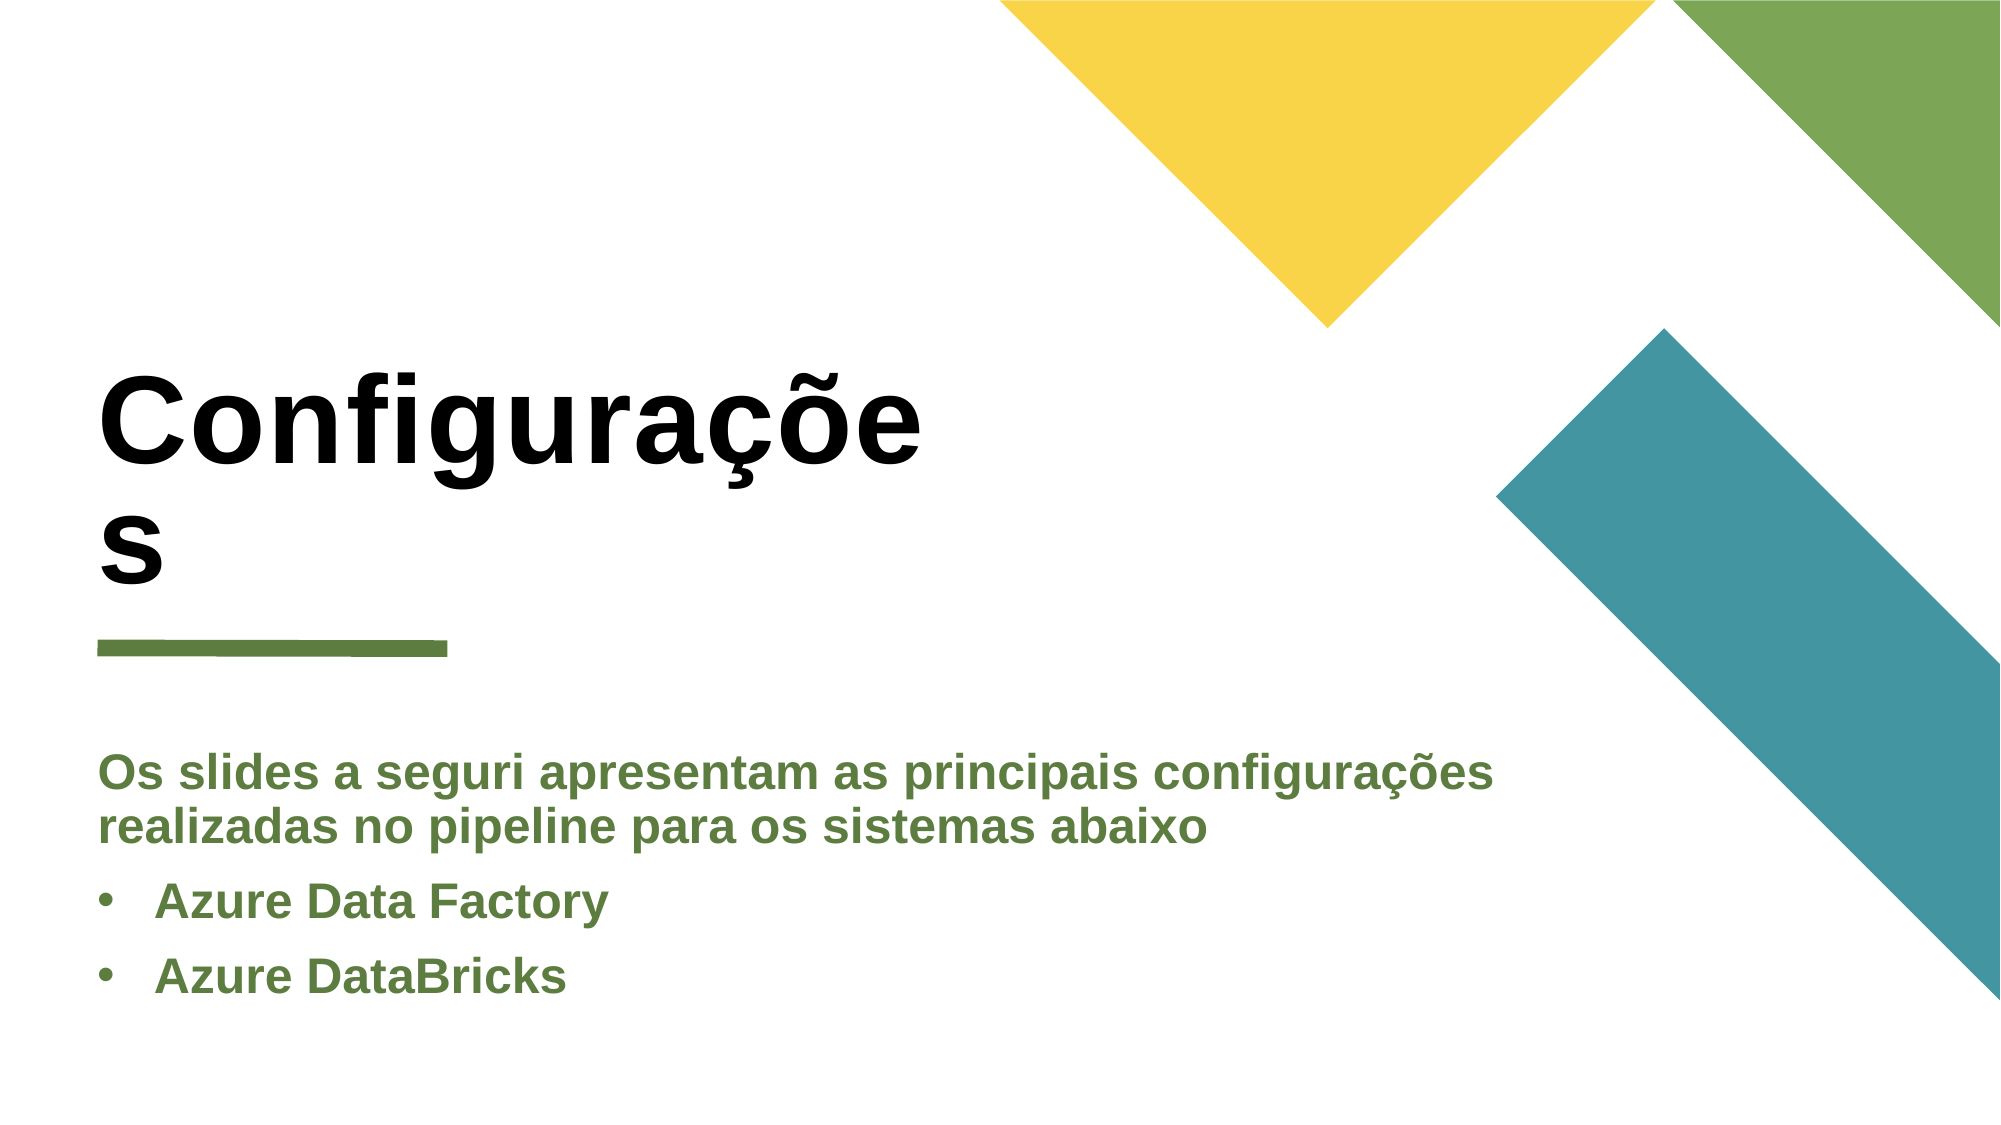

# Configurações
Os slides a seguri apresentam as principais configurações realizadas no pipeline para os sistemas abaixo
Azure Data Factory
Azure DataBricks